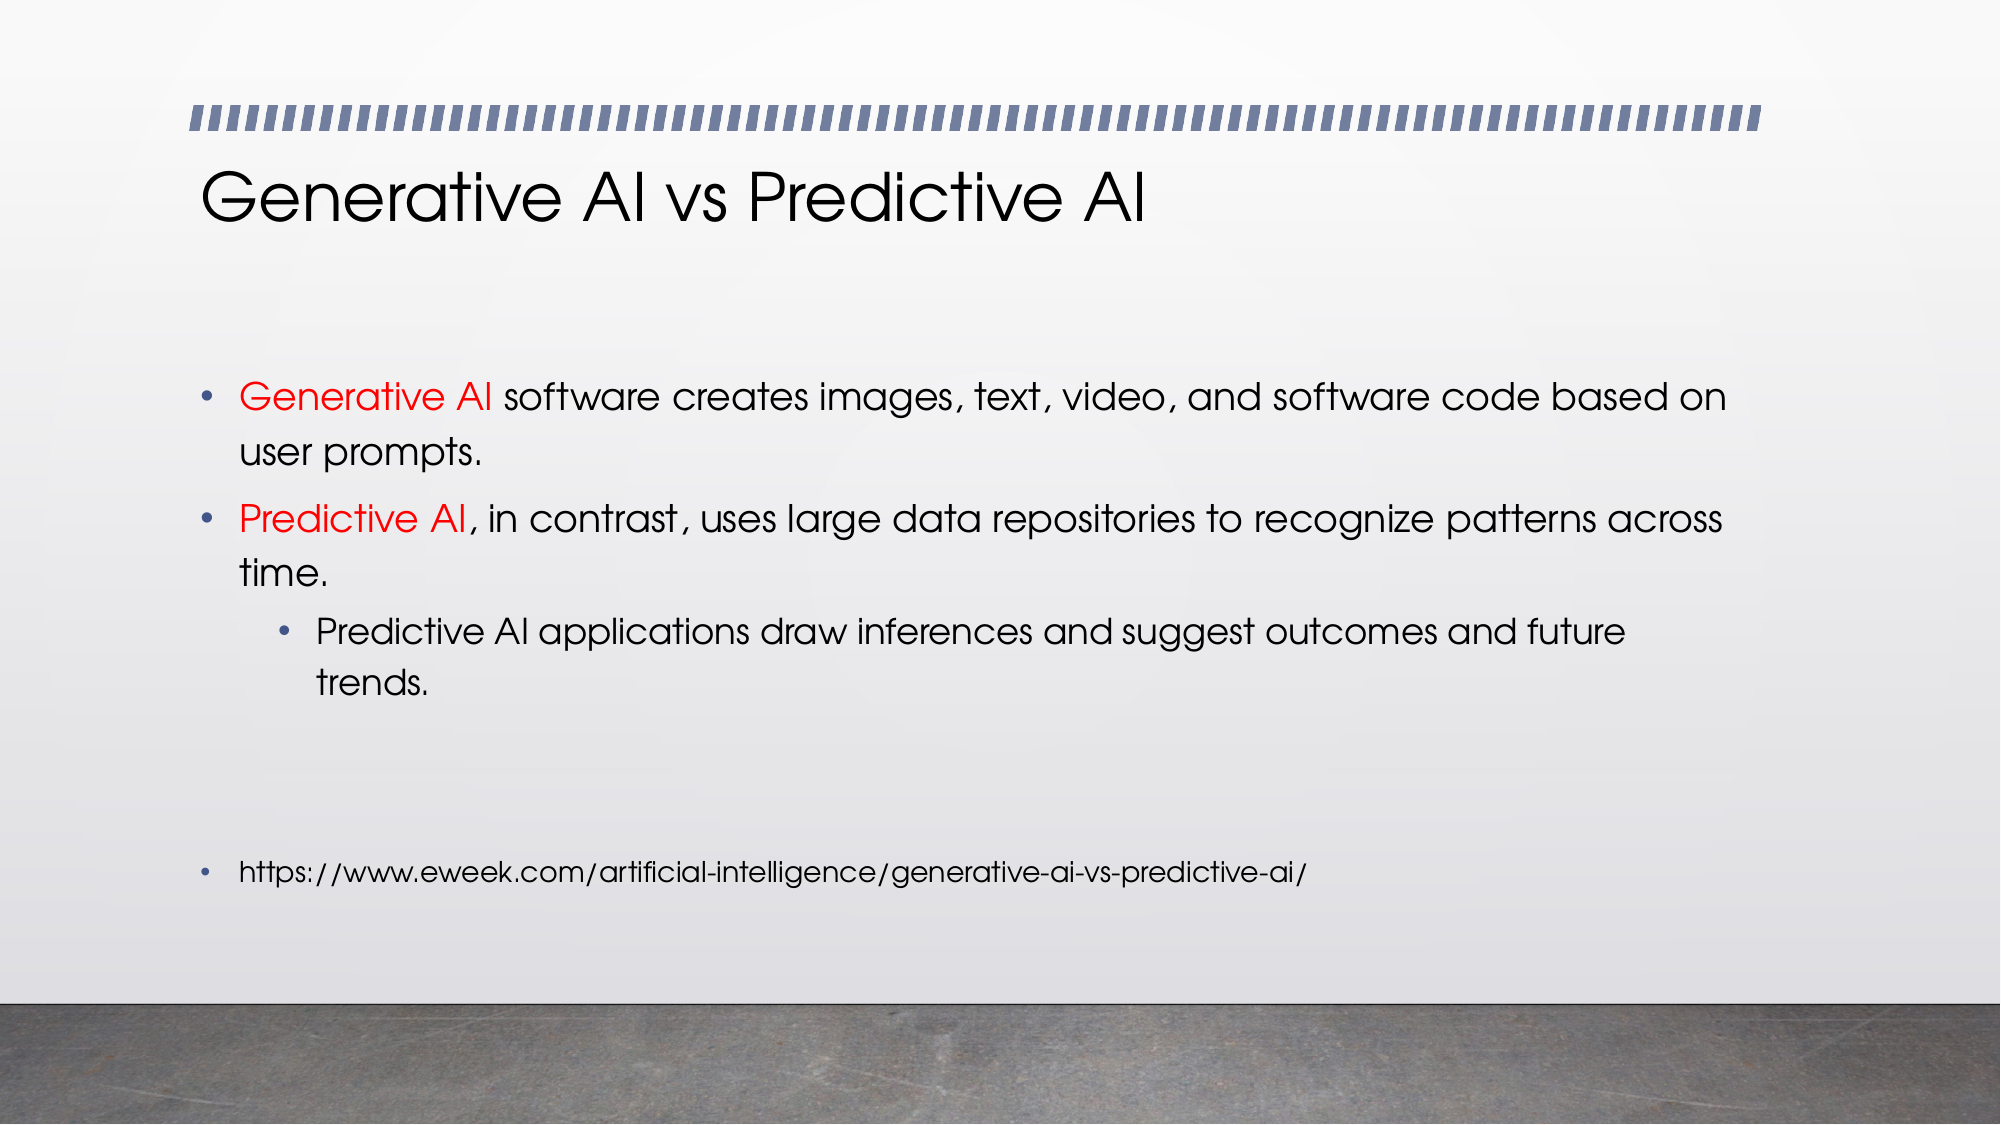

# Generative AI vs Predictive AI
Generative AI software creates images, text, video, and software code based on user prompts.
Predictive AI, in contrast, uses large data repositories to recognize patterns across time.
Predictive AI applications draw inferences and suggest outcomes and future trends.

https://www.eweek.com/artificial-intelligence/generative-ai-vs-predictive-ai/